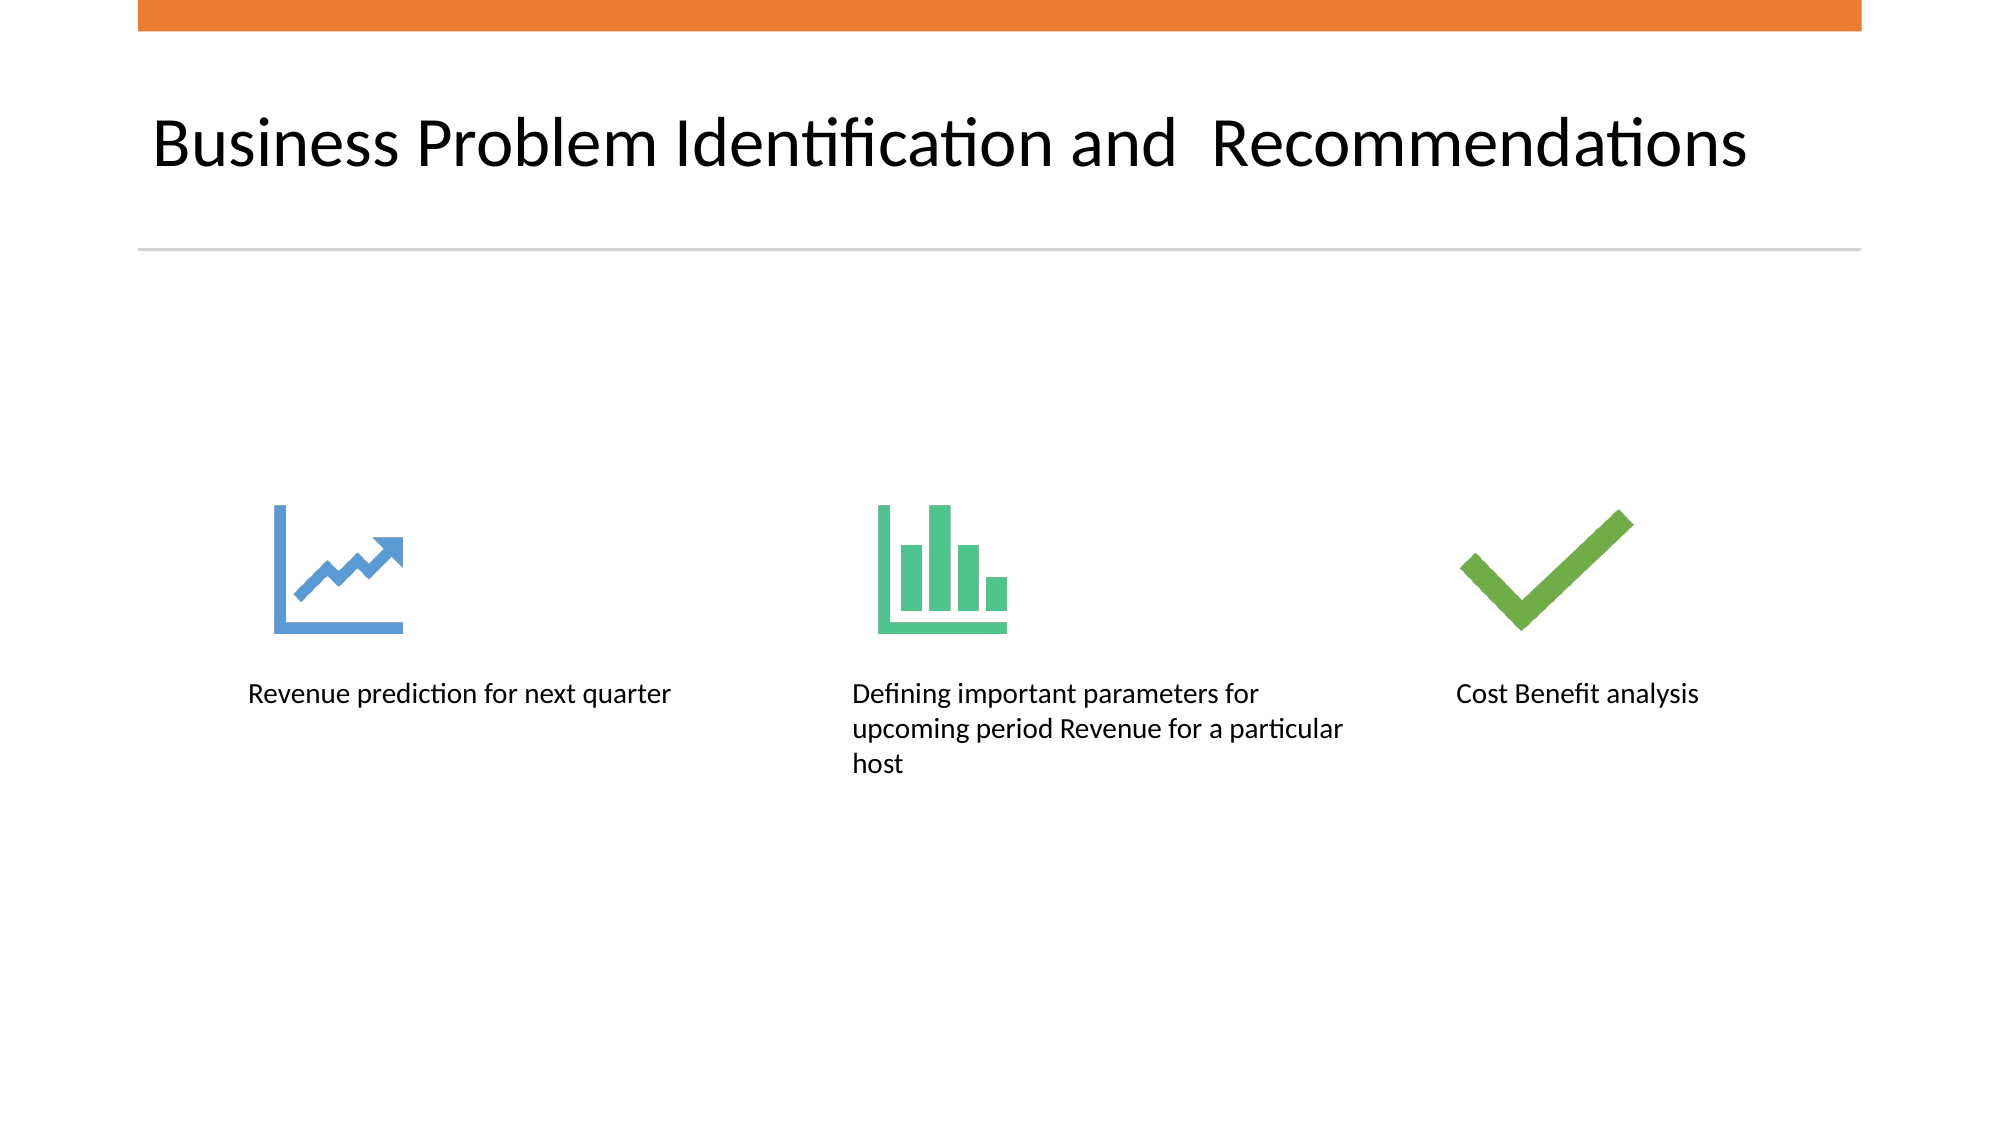

# Business Problem Identification and  Recommendations

Revenue prediction for next quarter
Defining important parameters for upcoming period Revenue for a particular host
Cost Benefit analysis